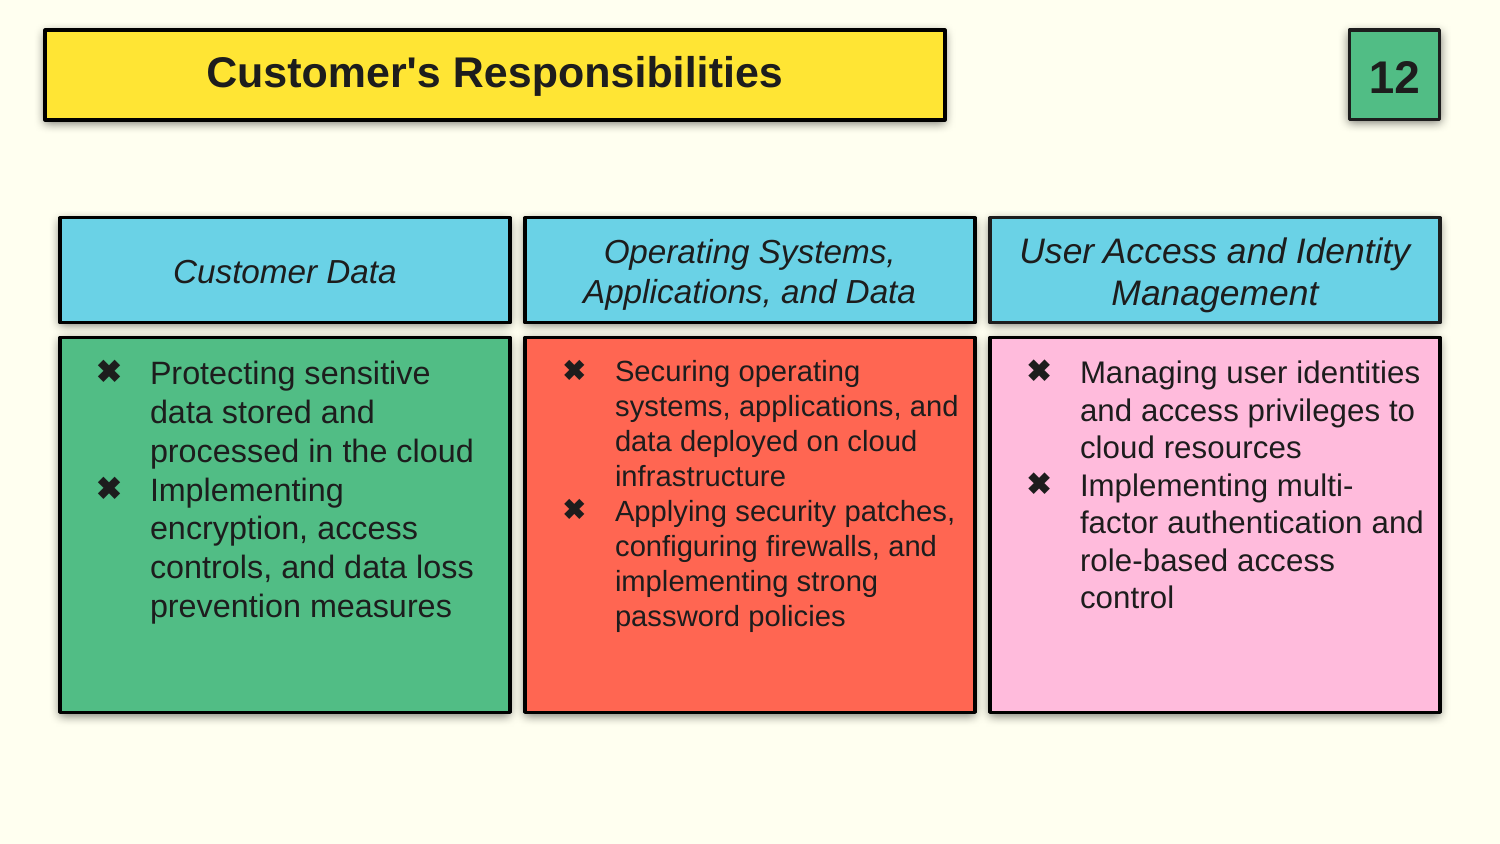

# Customer's Responsibilities
Customer Data
Operating Systems, Applications, and Data
User Access and Identity Management
Protecting sensitive data stored and processed in the cloud
Implementing encryption, access controls, and data loss prevention measures
Securing operating systems, applications, and data deployed on cloud infrastructure
Applying security patches, configuring firewalls, and implementing strong password policies
Managing user identities and access privileges to cloud resources
Implementing multi-factor authentication and role-based access control